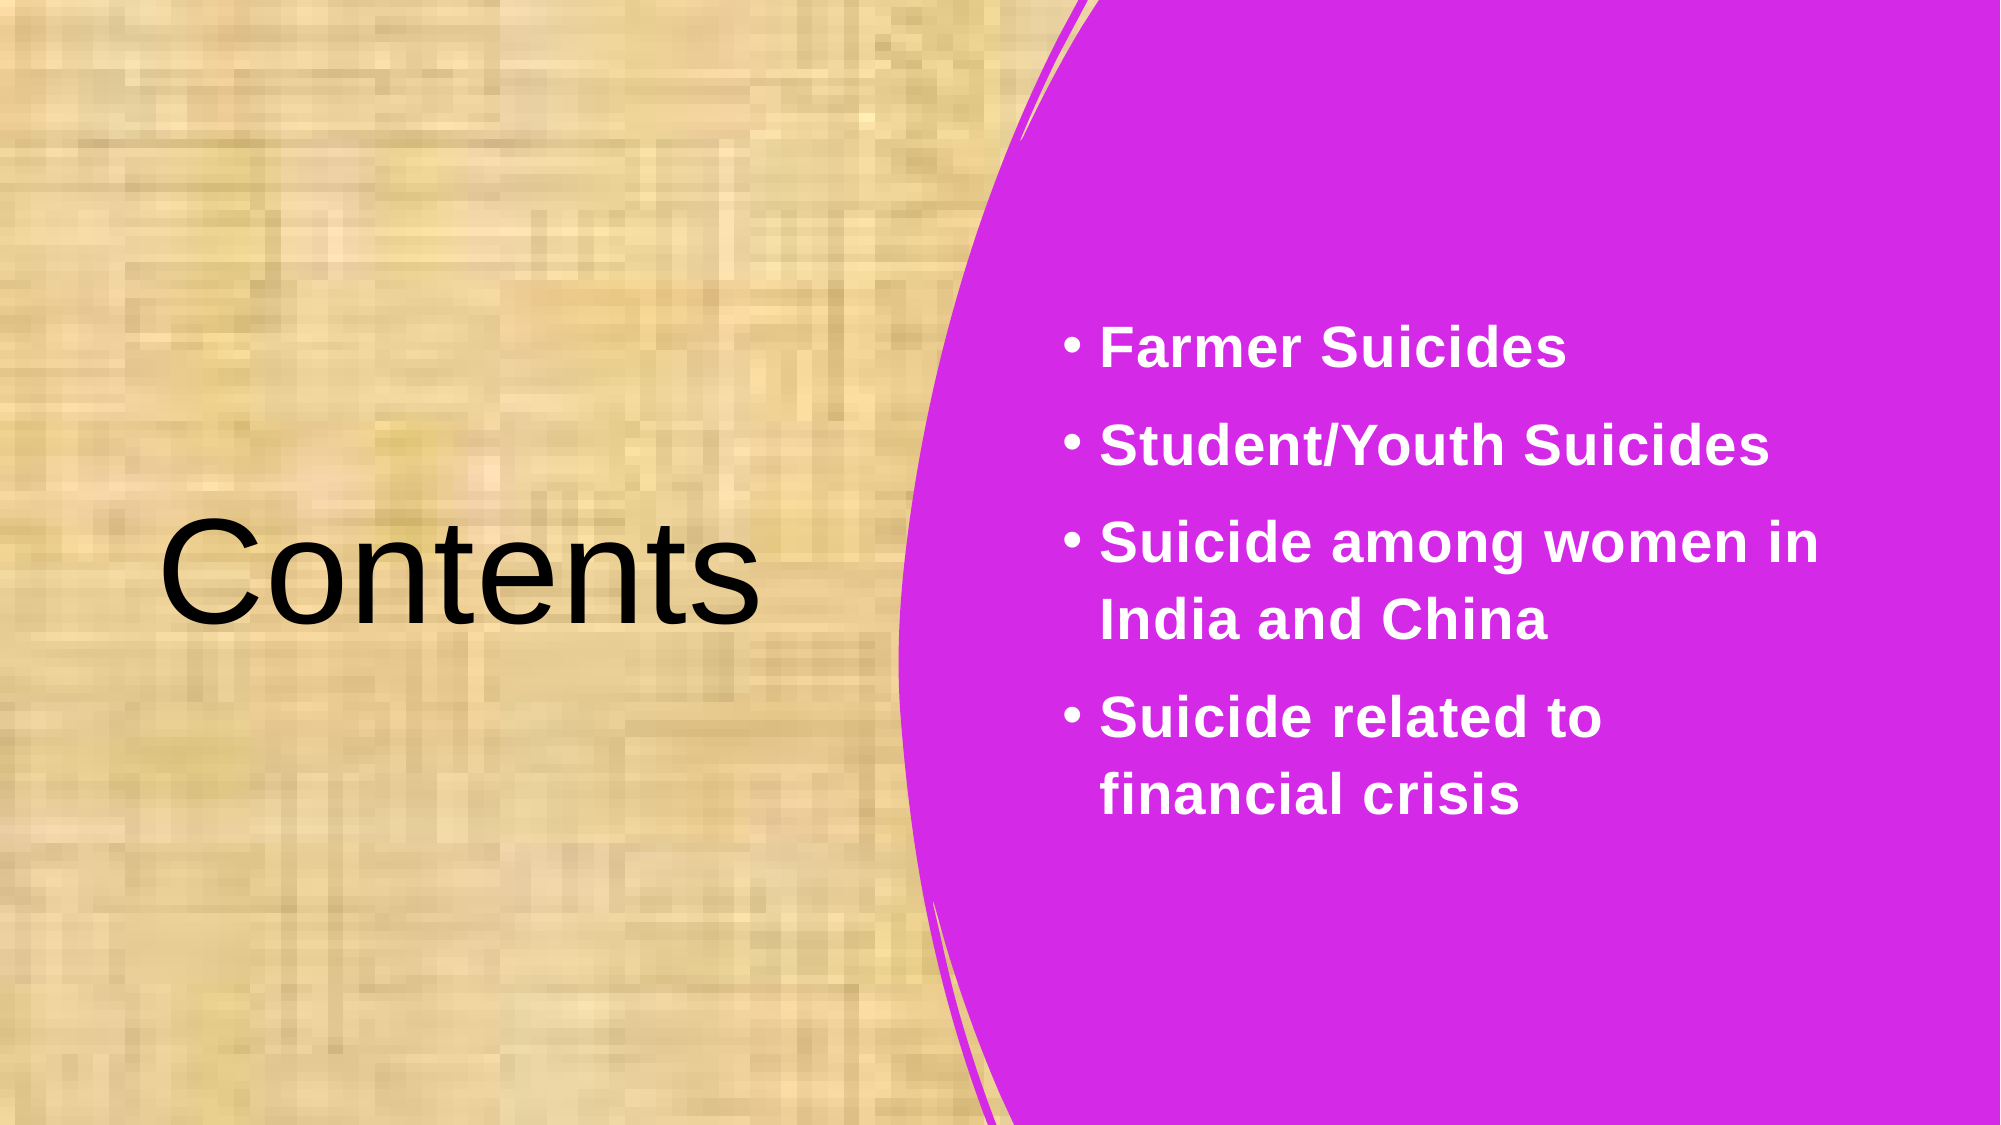

# Contents
Farmer Suicides
Student/Youth Suicides
Suicide among women in India and China
Suicide related to financial crisis